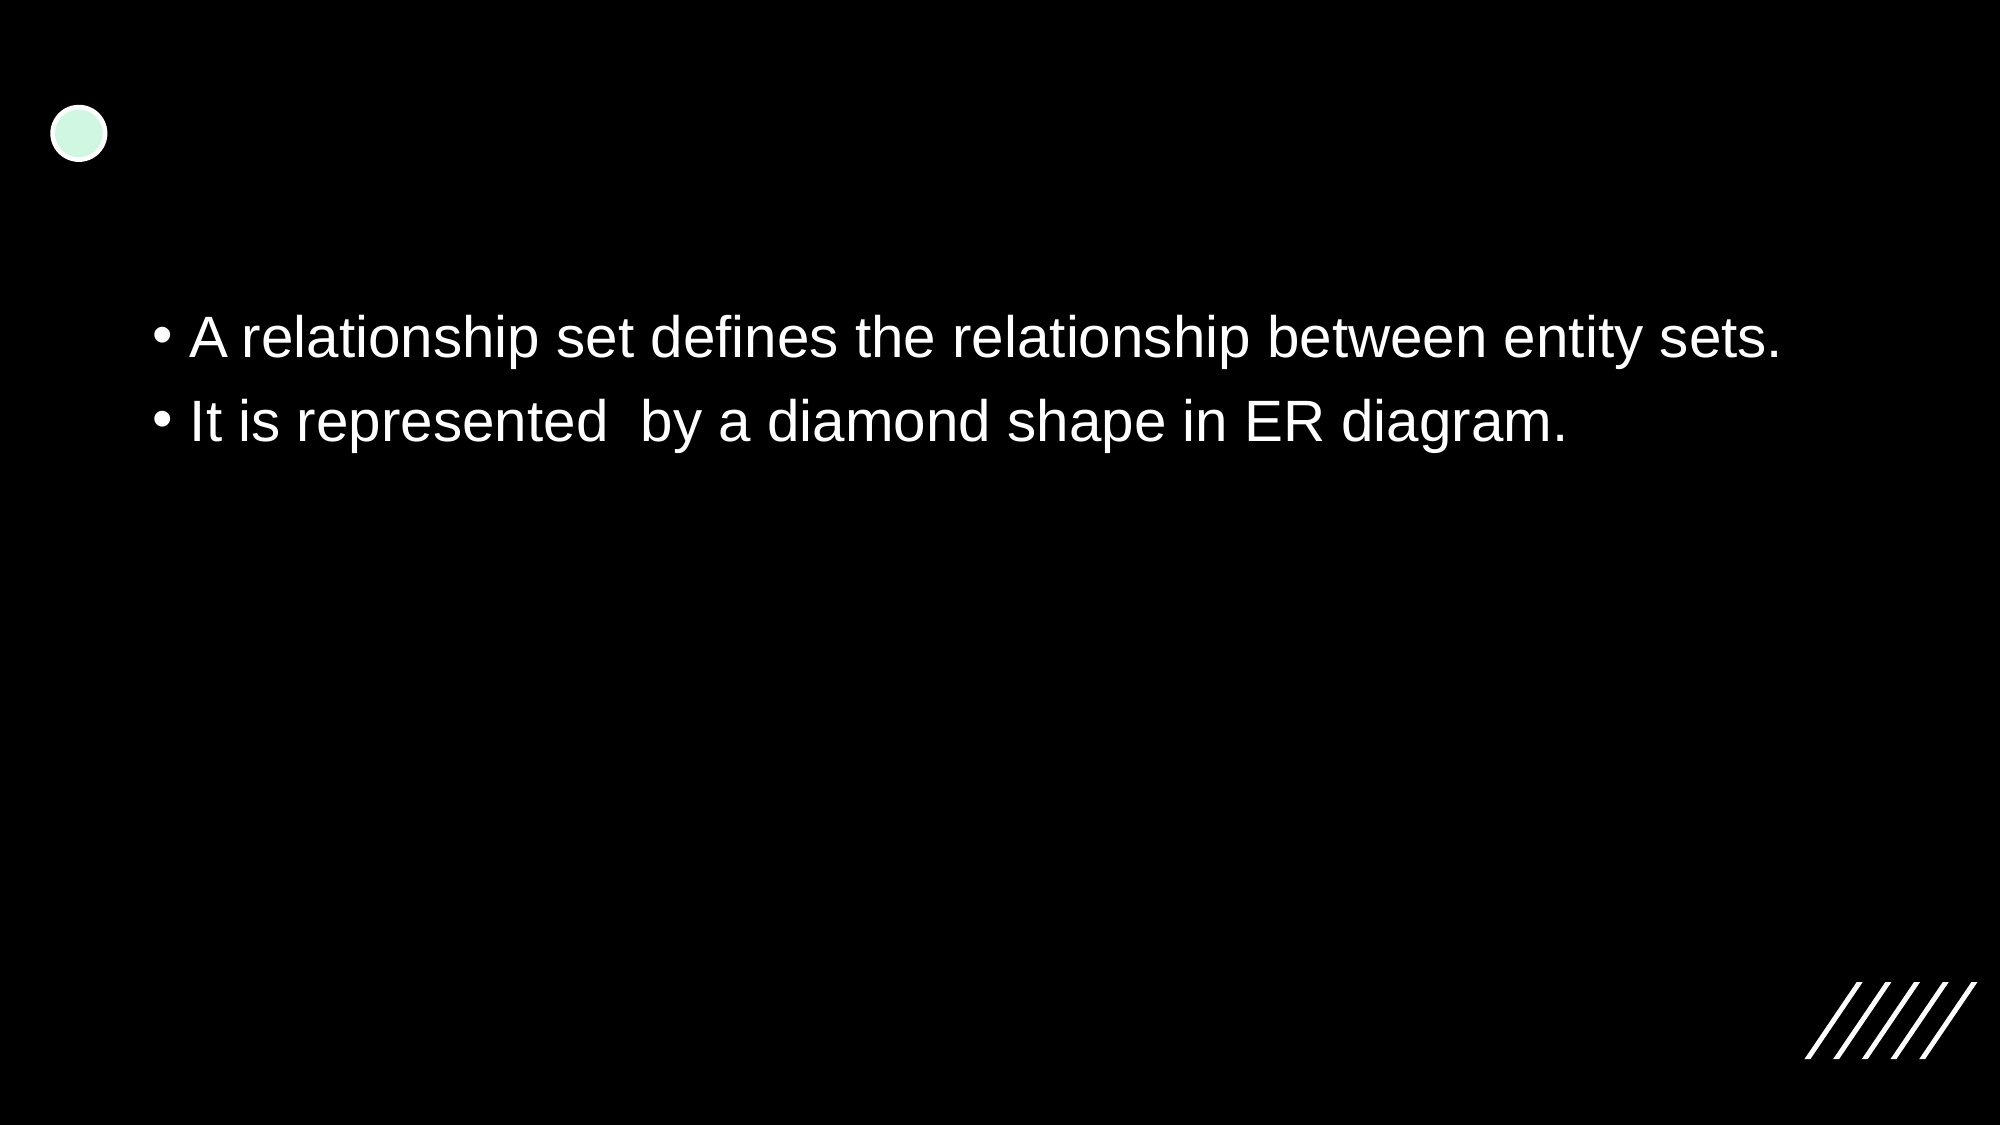

#
A relationship set defines the relationship between entity sets.
It is represented  by a diamond shape in ER diagram.